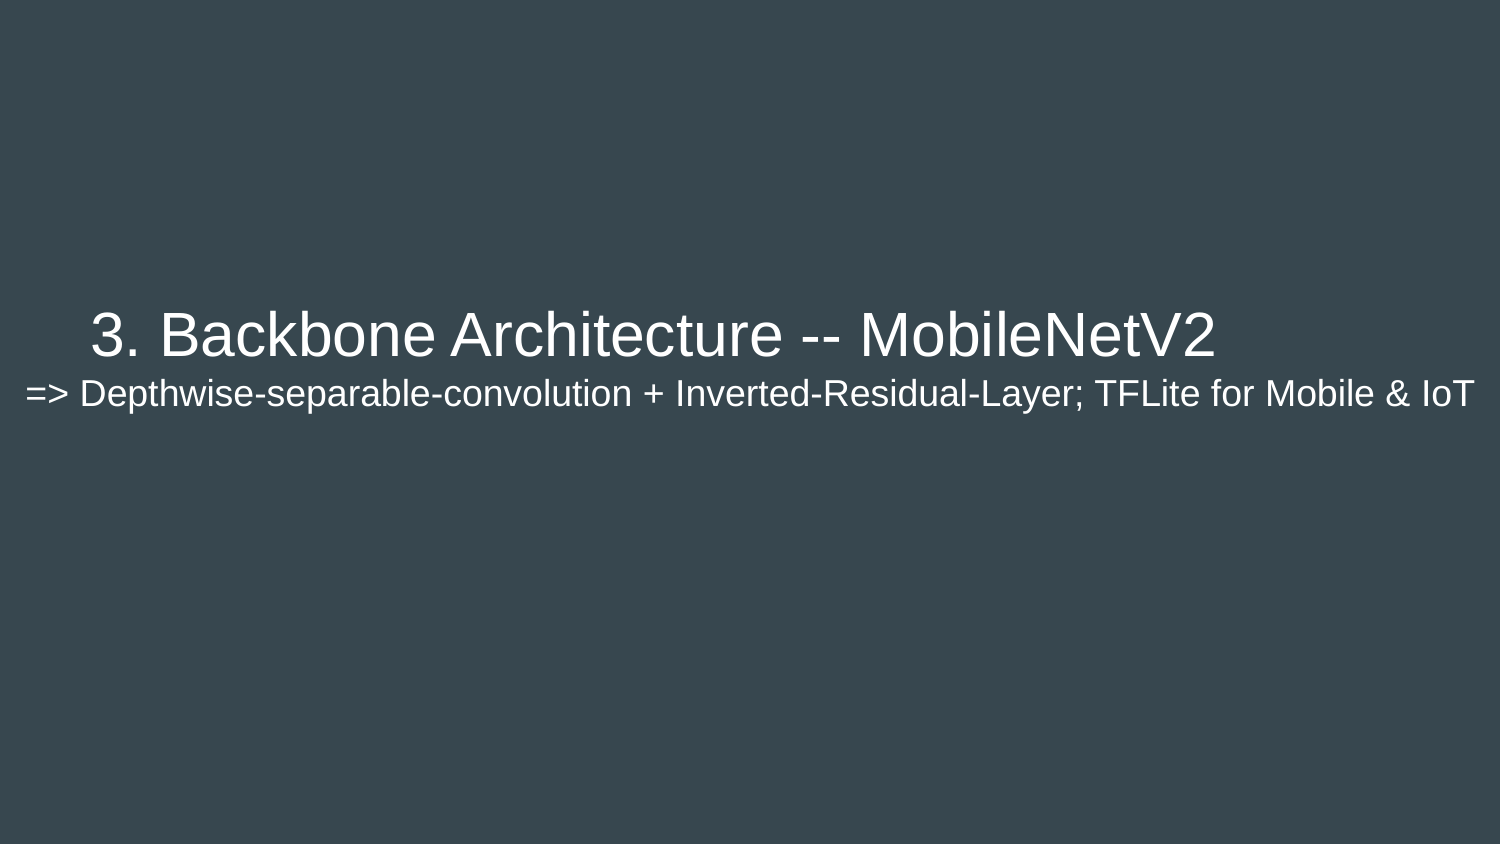

# 3. Backbone Architecture -- MobileNetV2
 => Depthwise-separable-convolution + Inverted-Residual-Layer; TFLite for Mobile & IoT